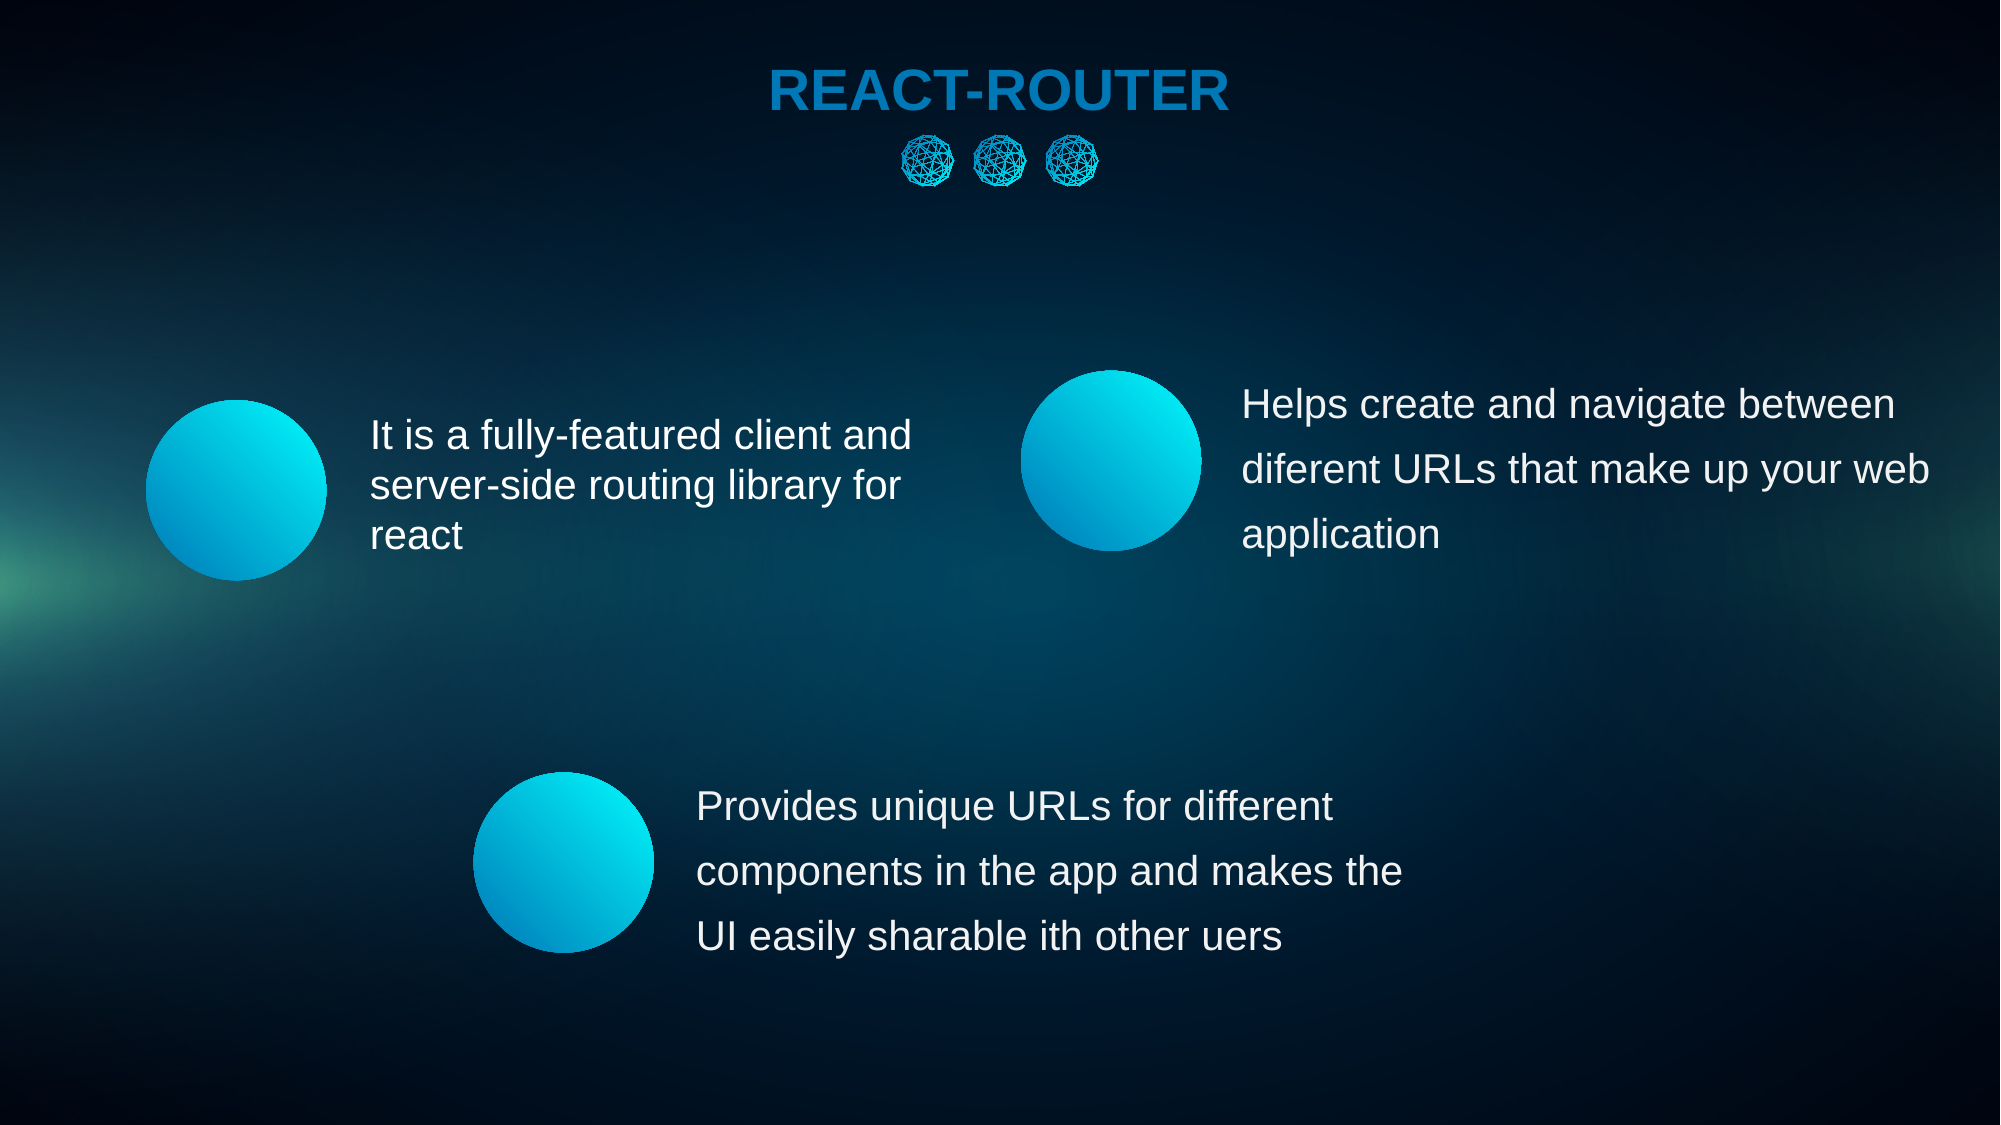

REACT-ROUTER

Helps create and navigate between diferent URLs that make up your web application

It is a fully-featured client and server-side routing library for react
Provides unique URLs for different components in the app and makes the UI easily sharable ith other uers